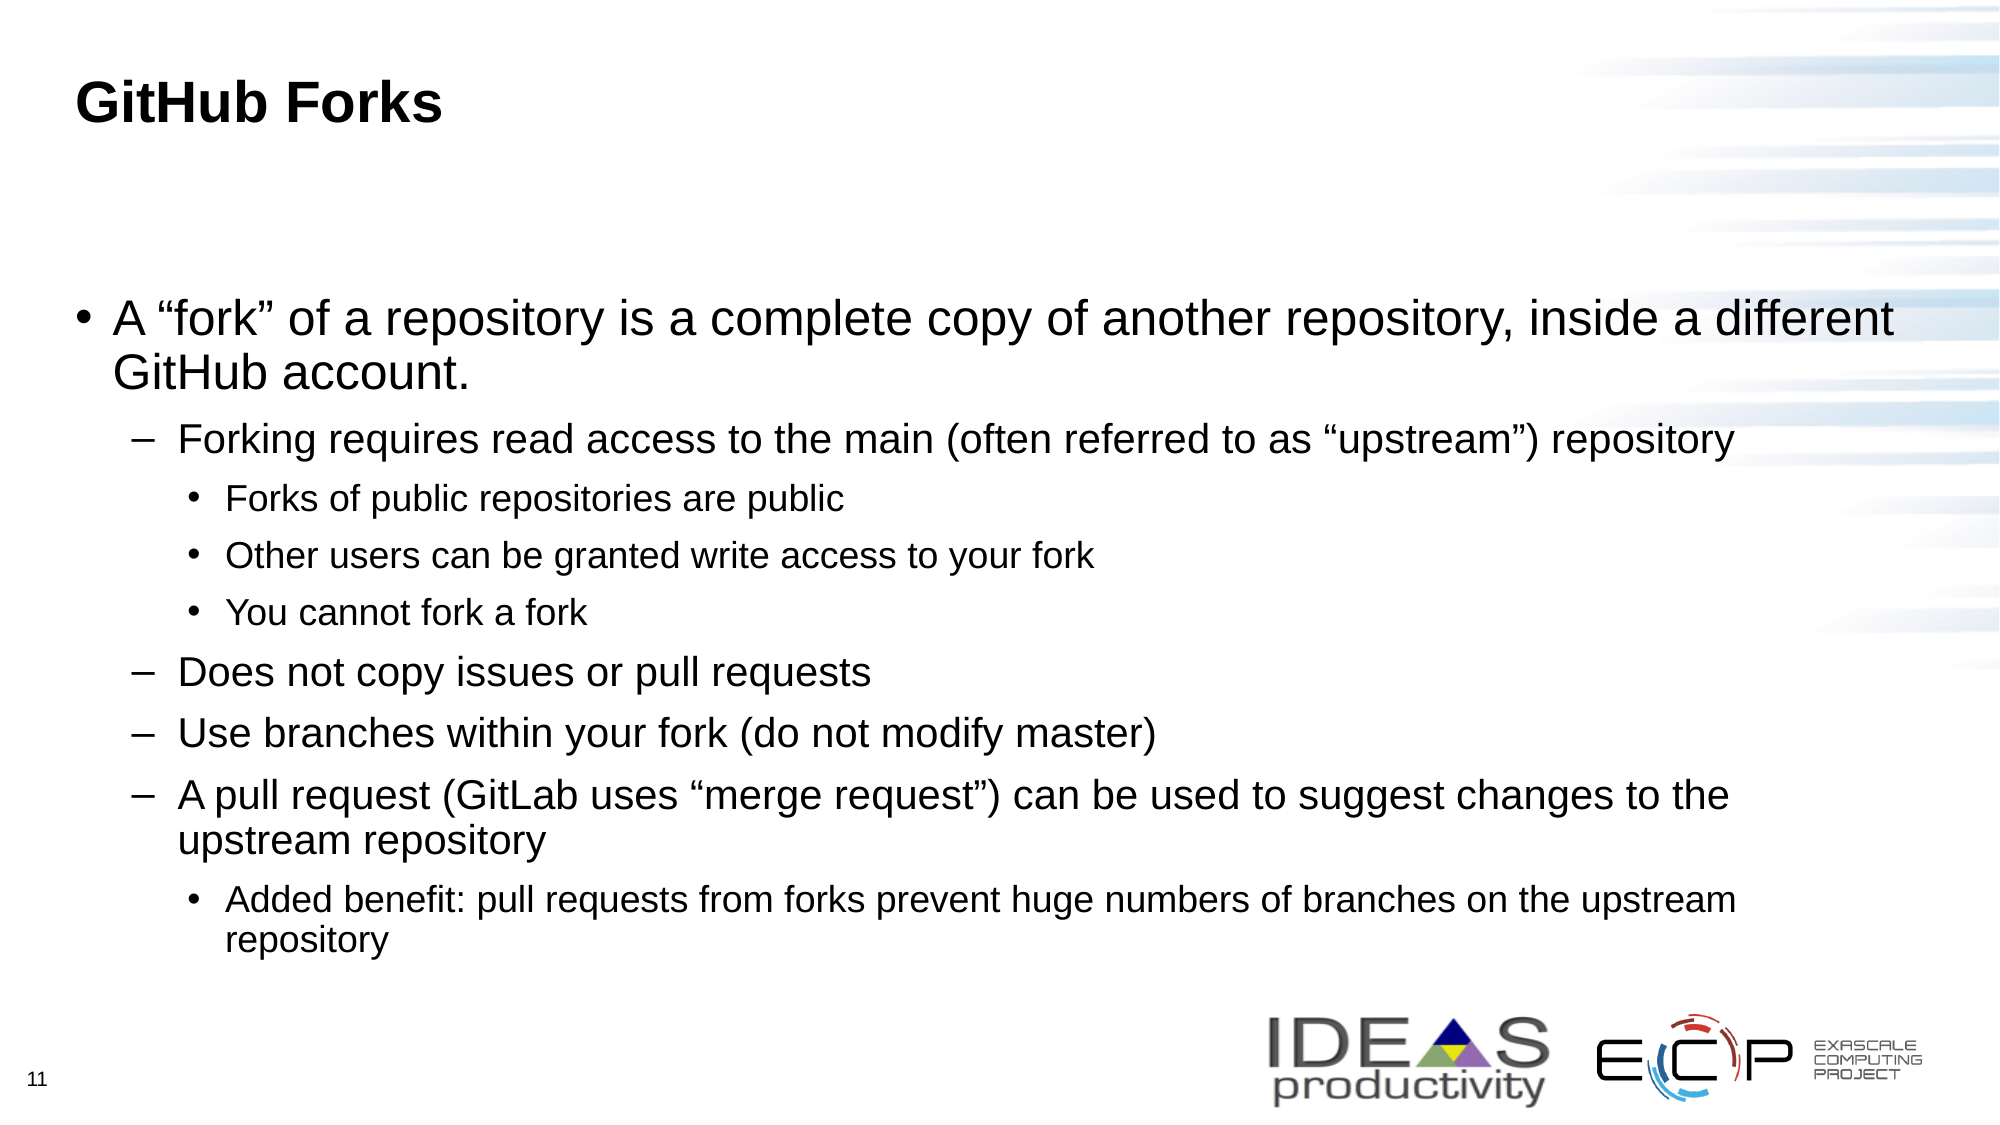

# GitHub Forks
A “fork” of a repository is a complete copy of another repository, inside a different GitHub account.
Forking requires read access to the main (often referred to as “upstream”) repository
Forks of public repositories are public
Other users can be granted write access to your fork
You cannot fork a fork
Does not copy issues or pull requests
Use branches within your fork (do not modify master)
A pull request (GitLab uses “merge request”) can be used to suggest changes to the upstream repository
Added benefit: pull requests from forks prevent huge numbers of branches on the upstream repository